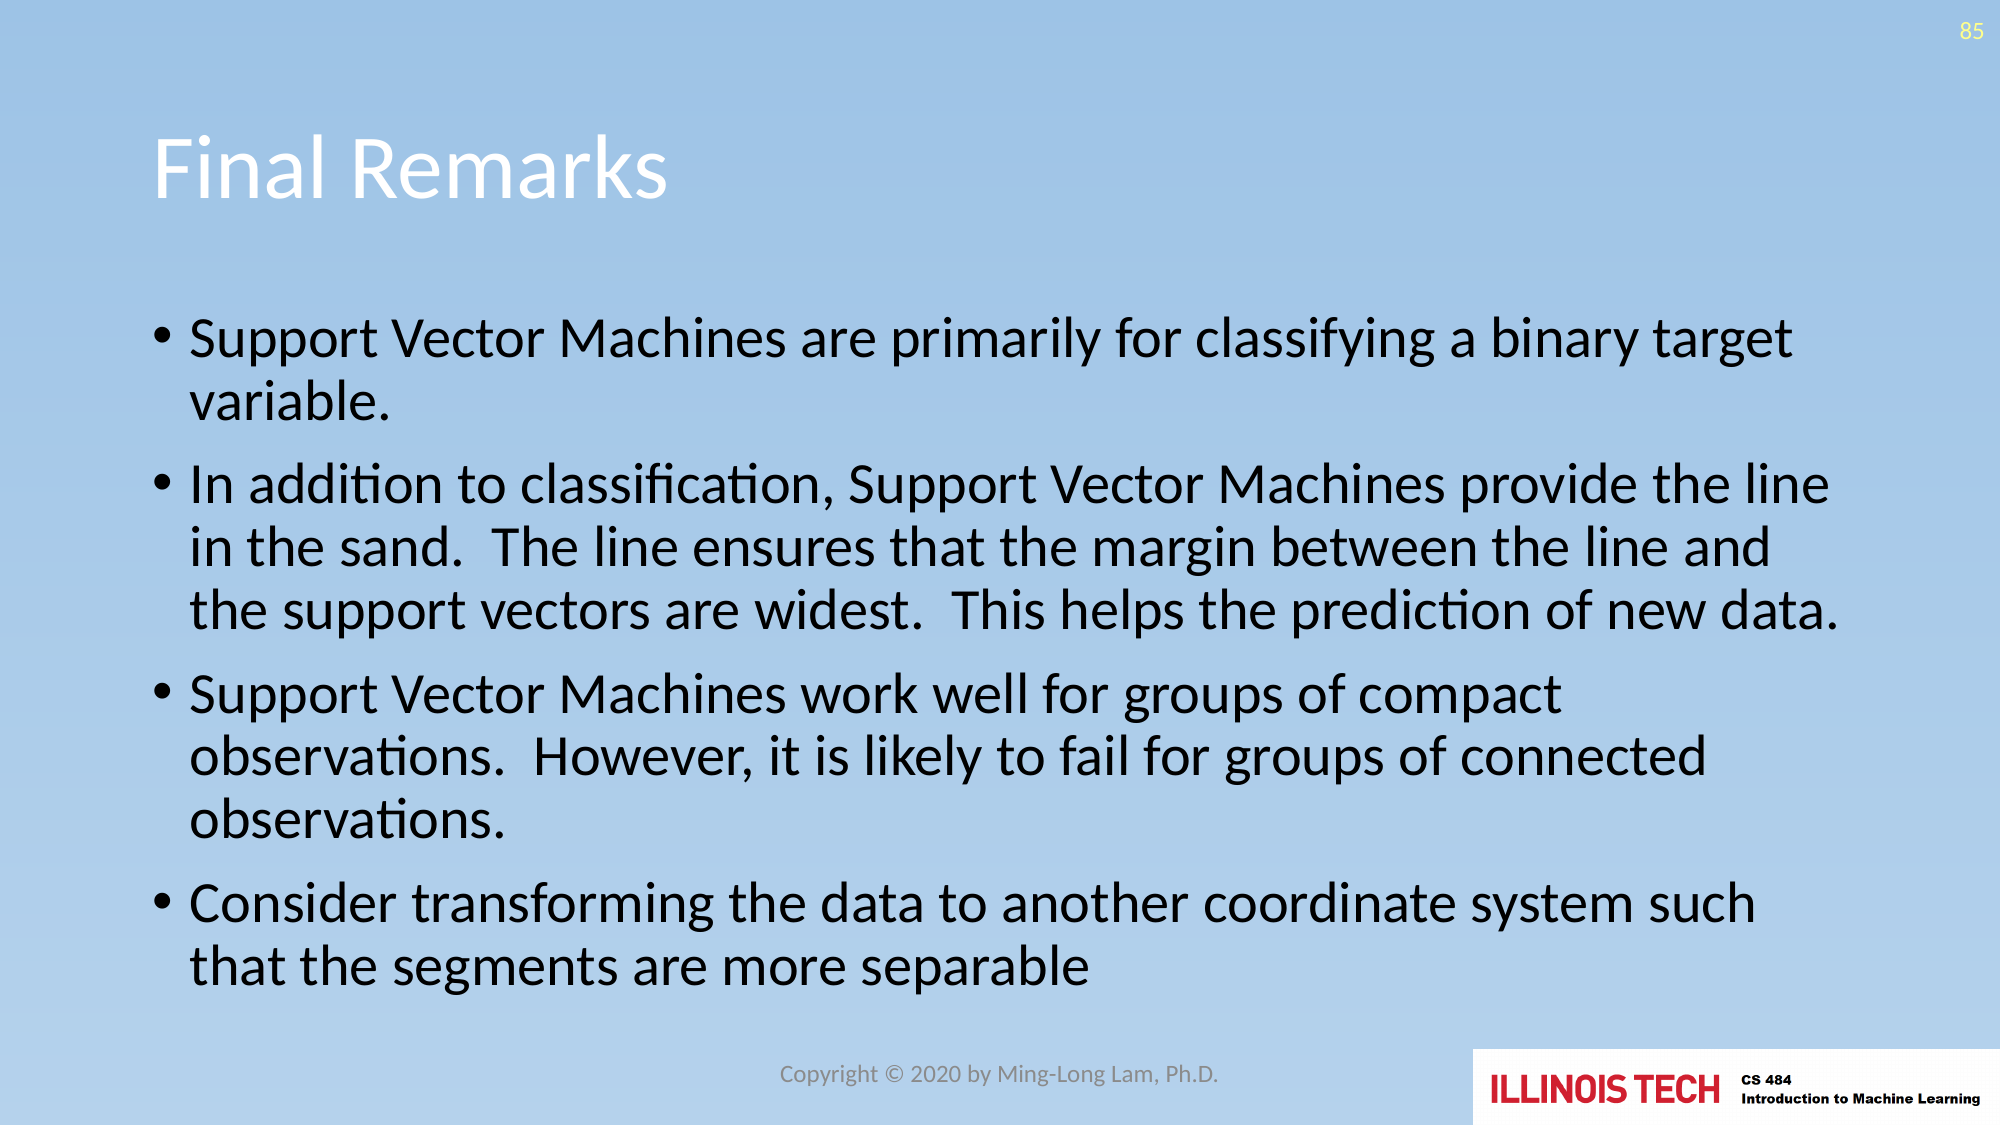

85
# Final Remarks
Support Vector Machines are primarily for classifying a binary target variable.
In addition to classification, Support Vector Machines provide the line in the sand.  The line ensures that the margin between the line and the support vectors are widest.  This helps the prediction of new data.
Support Vector Machines work well for groups of compact observations.  However, it is likely to fail for groups of connected observations.
Consider transforming the data to another coordinate system such that the segments are more separable

Copyright © 2020 by Ming-Long Lam, Ph.D.